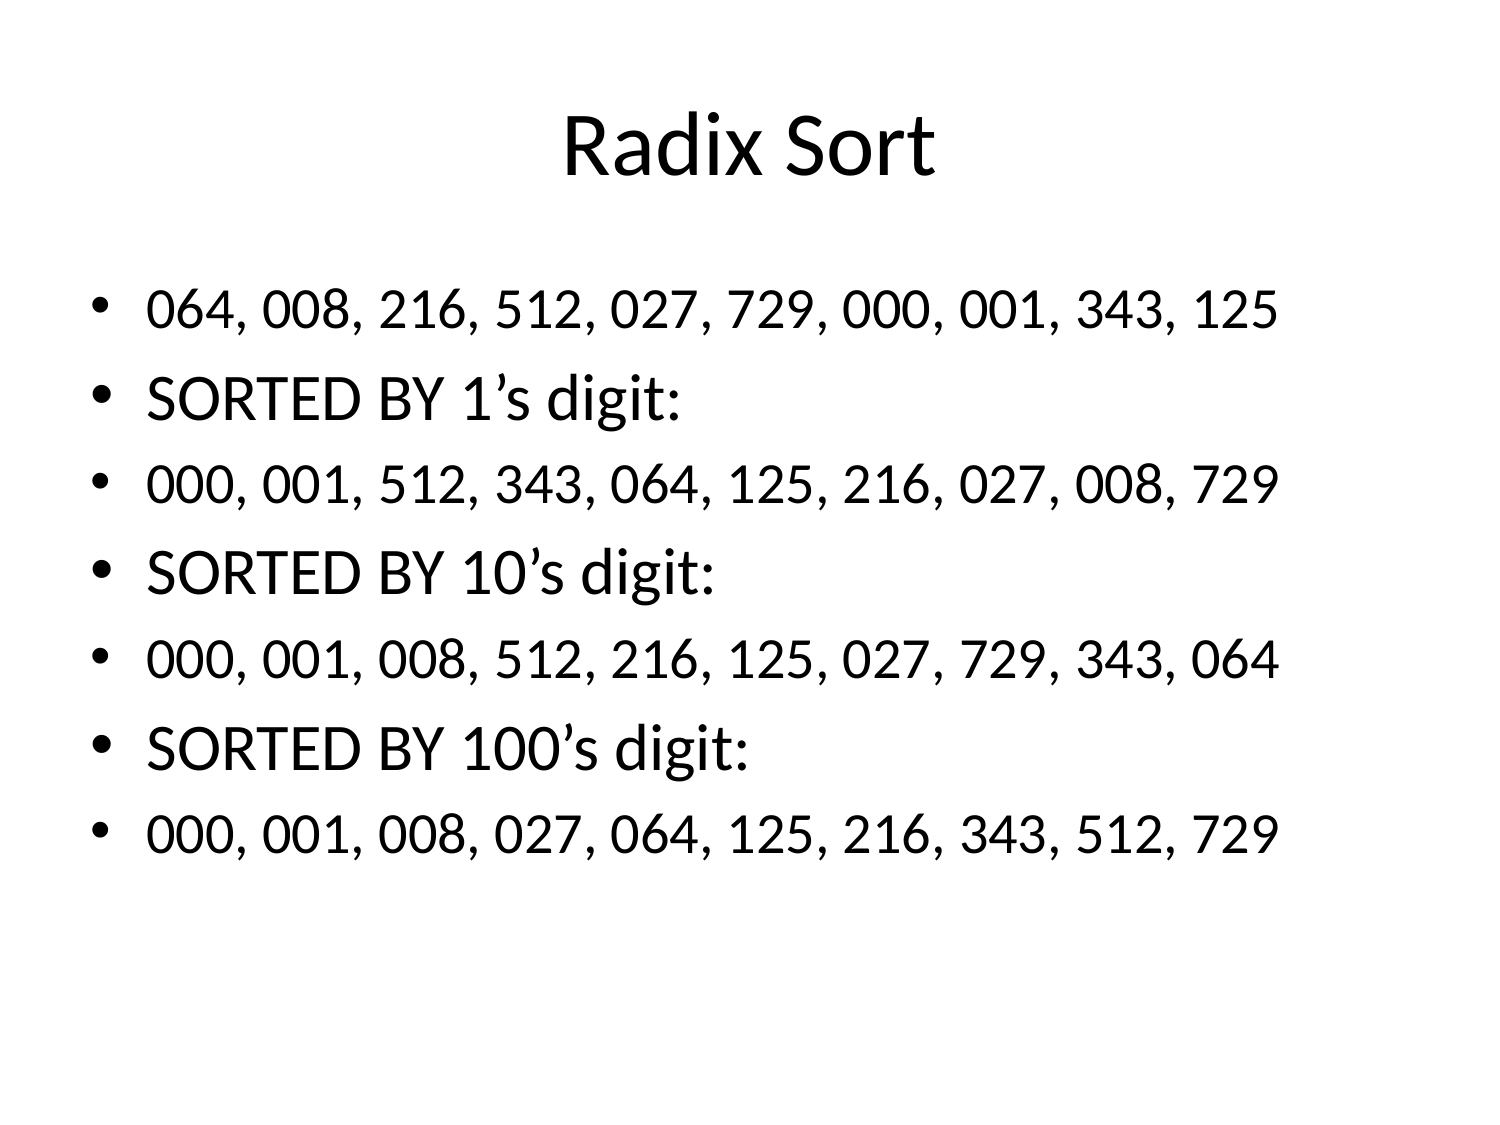

# Radix Sort
064, 008, 216, 512, 027, 729, 000, 001, 343, 125
SORTED BY 1’s digit:
000, 001, 512, 343, 064, 125, 216, 027, 008, 729
SORTED BY 10’s digit:
000, 001, 008, 512, 216, 125, 027, 729, 343, 064
SORTED BY 100’s digit:
000, 001, 008, 027, 064, 125, 216, 343, 512, 729